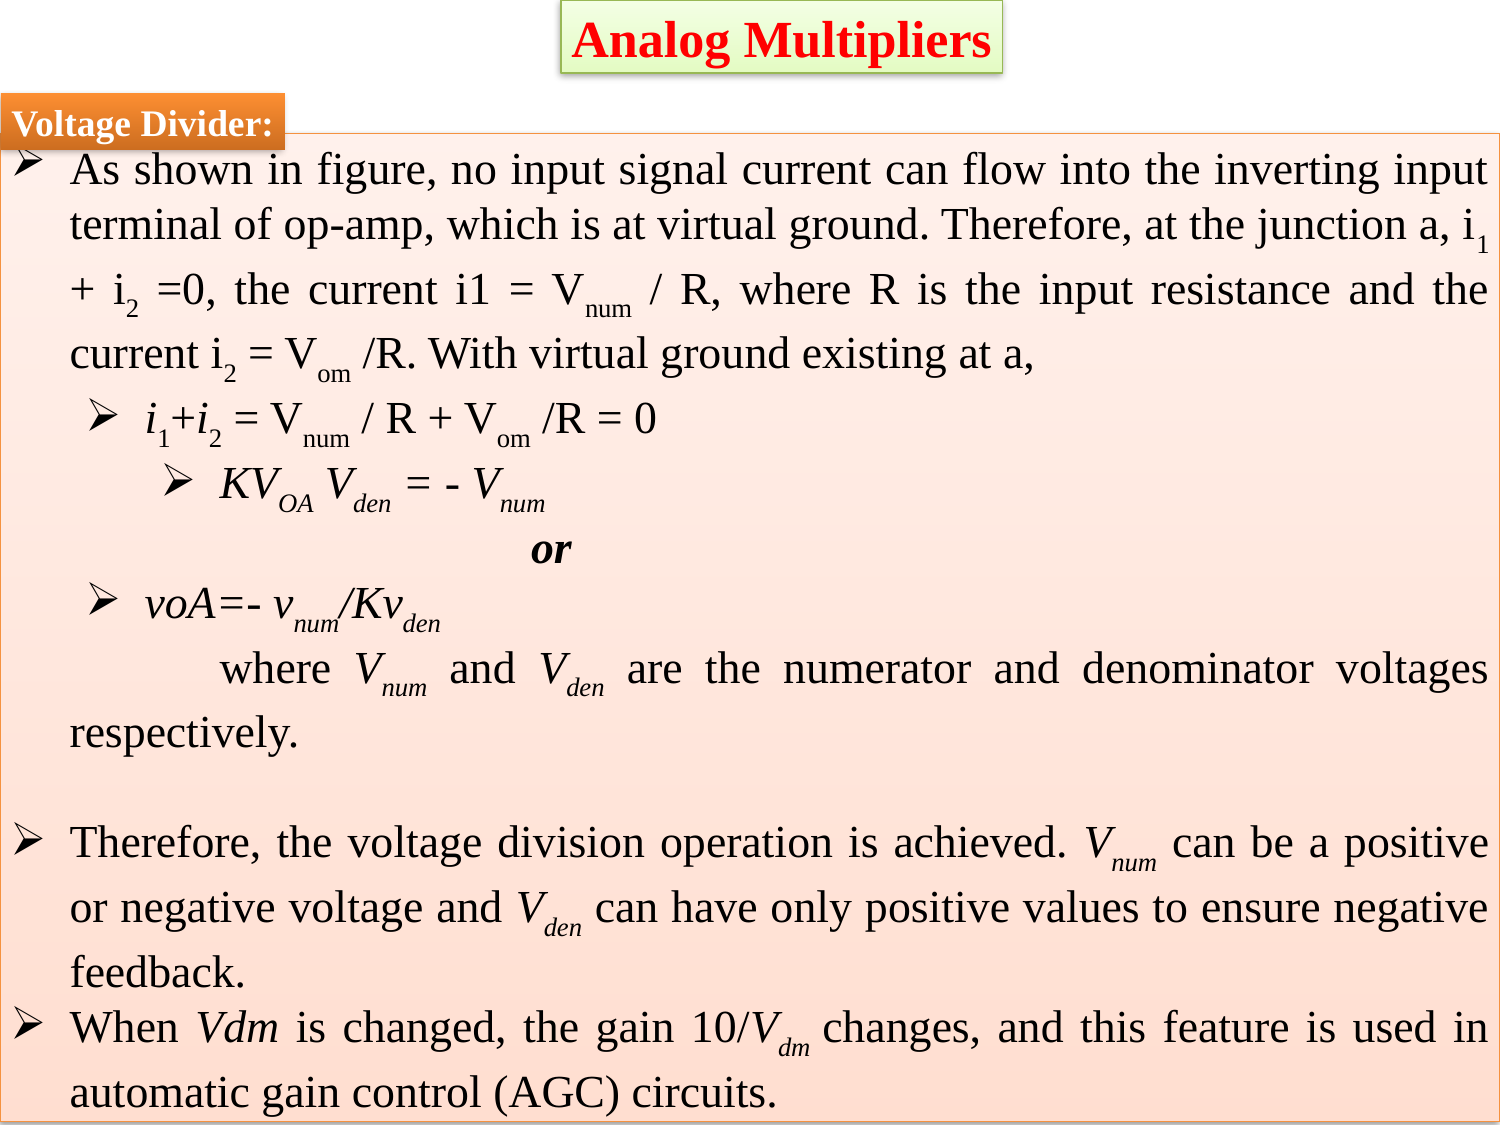

Analog Multipliers
Voltage Divider:
As shown in figure, no input signal current can flow into the inverting input terminal of op-amp, which is at virtual ground. Therefore, at the junction a, i1 + i2 =0, the current i1 = Vnum / R, where R is the input resistance and the current i2 = Vom /R. With virtual ground existing at a,
i1+i2 = Vnum / R + Vom /R = 0
KVOA Vden = - Vnum
				 or
voA=- vnum/Kvden
		where Vnum and Vden are the numerator and denominator voltages respectively.

Therefore, the voltage division operation is achieved. Vnum can be a positive or negative voltage and Vden can have only positive values to ensure negative feedback.
When Vdm is changed, the gain 10/Vdm changes, and this feature is used in automatic gain control (AGC) circuits.